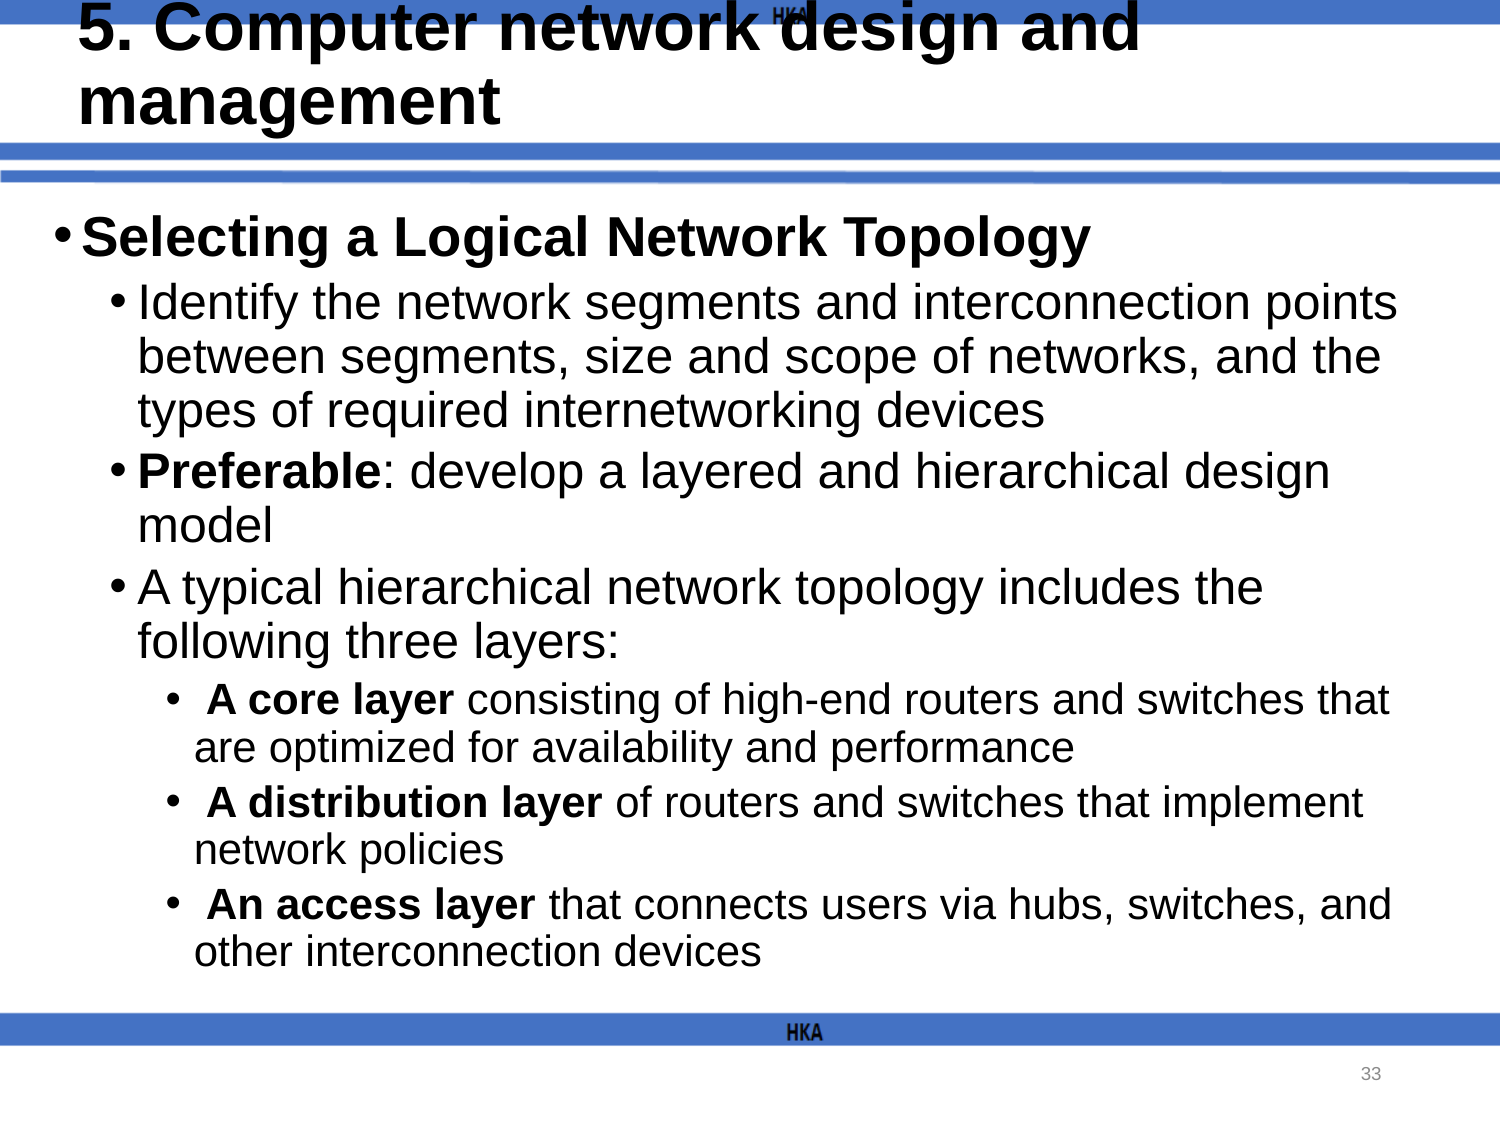

# 5. Computer network design and management
Selecting a Logical Network Topology
Identify the network segments and interconnection points between segments, size and scope of networks, and the types of required internetworking devices
Preferable: develop a layered and hierarchical design model
A typical hierarchical network topology includes the following three layers:
 A core layer consisting of high-end routers and switches that are optimized for availability and performance
 A distribution layer of routers and switches that implement network policies
 An access layer that connects users via hubs, switches, and other interconnection devices
33